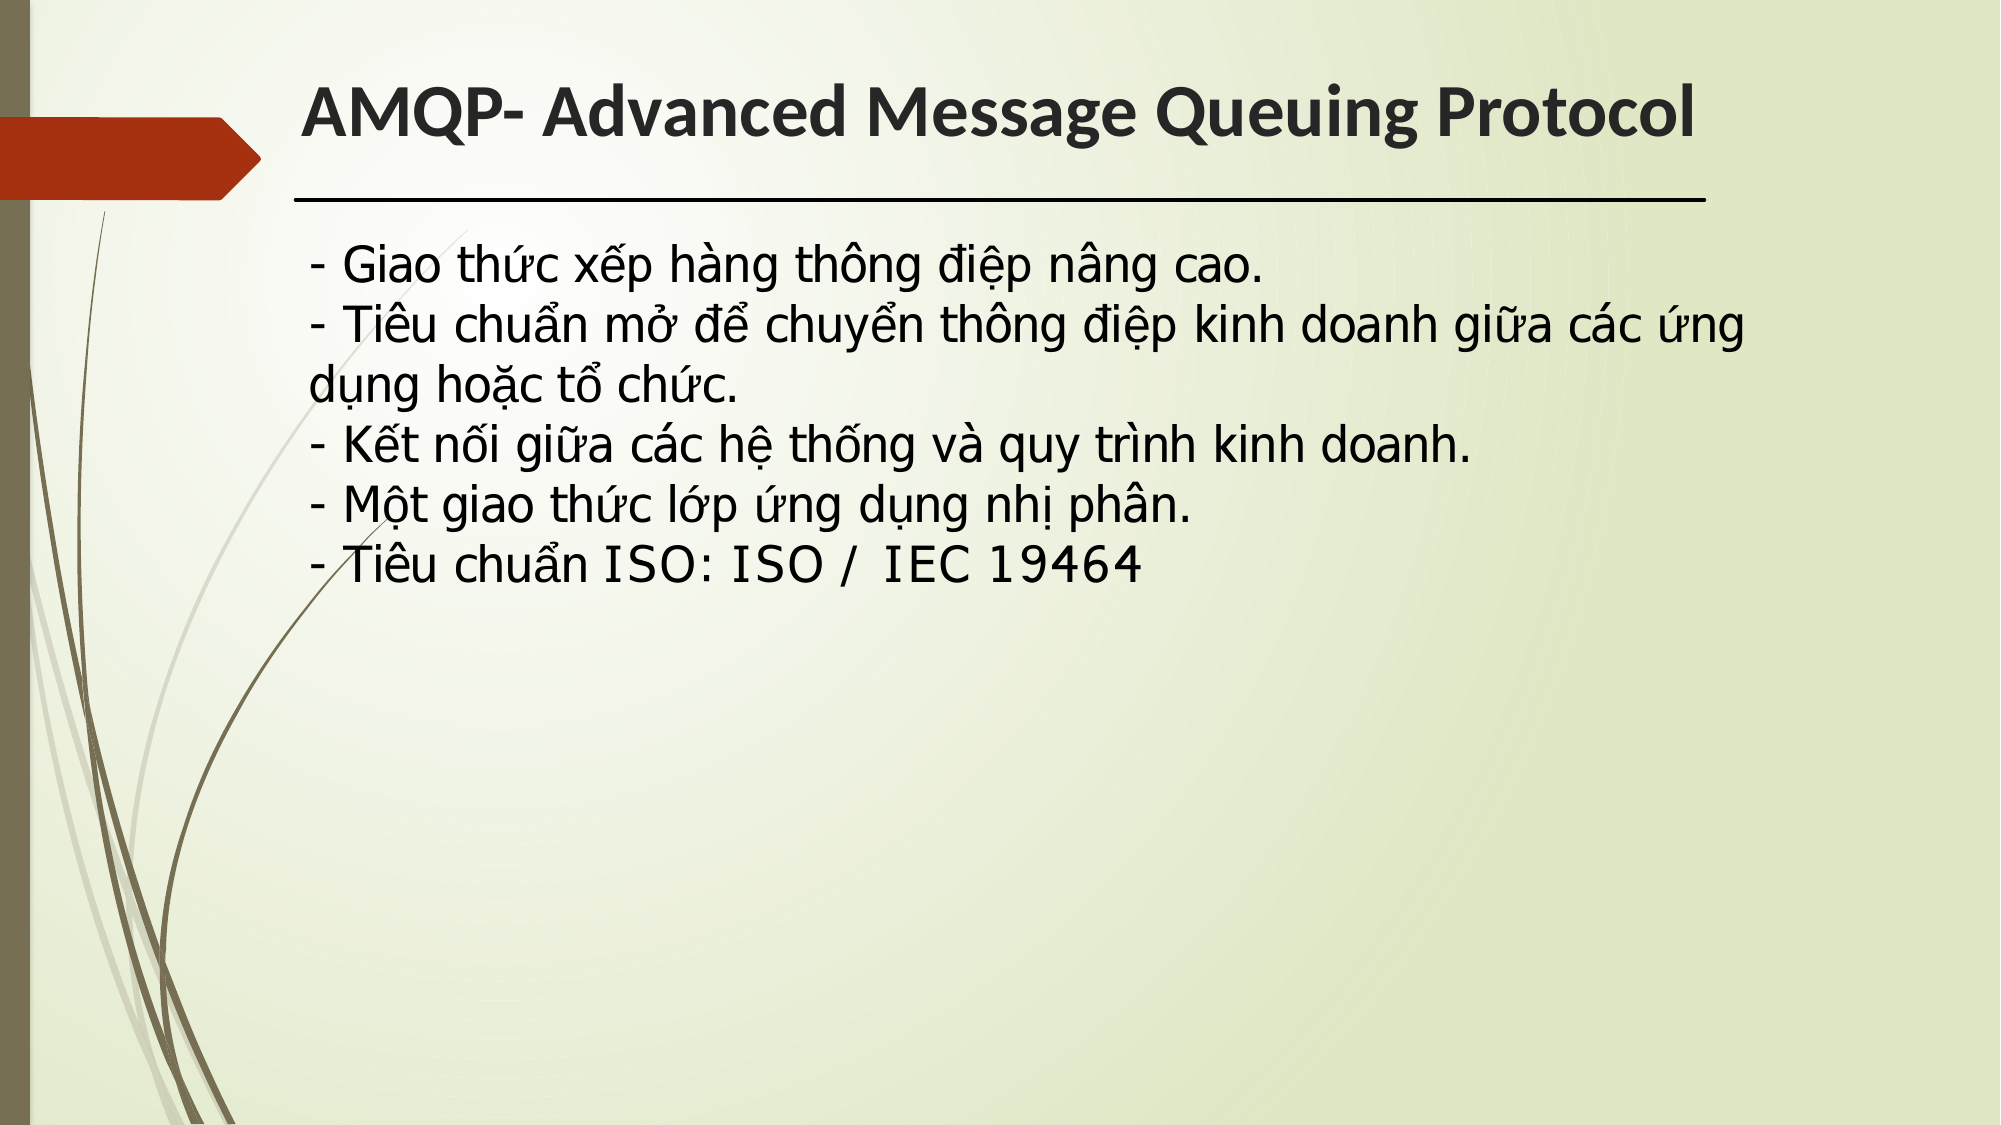

# AMQP- Advanced Message Queuing Protocol
- Giao thức xếp hàng thông điệp nâng cao.
- Tiêu chuẩn mở để chuyển thông điệp kinh doanh giữa các ứng dụng hoặc tổ chức.
- Kết nối giữa các hệ thống và quy trình kinh doanh.
- Một giao thức lớp ứng dụng nhị phân.
- Tiêu chuẩn ISO: ISO / IEC 19464